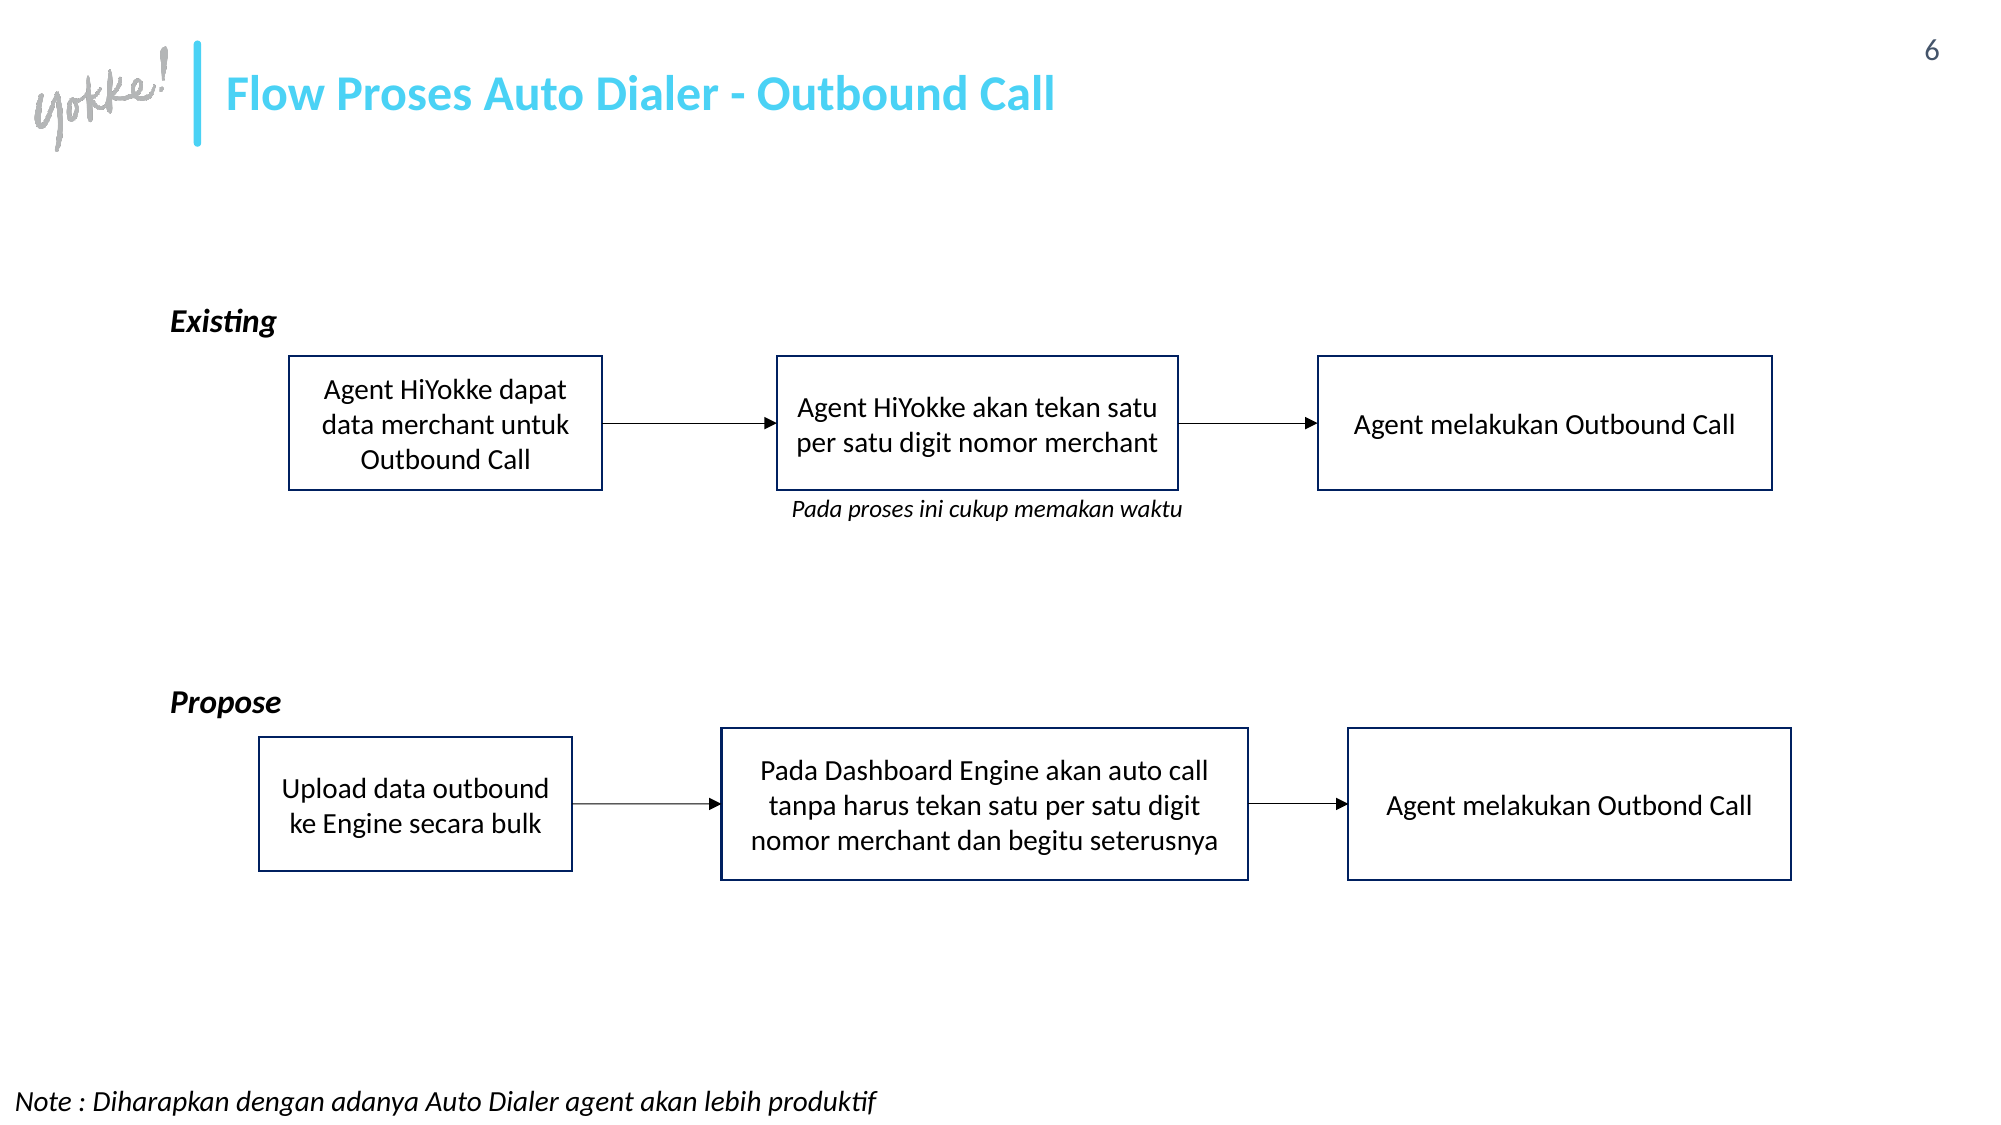

# Flow Proses Auto Dialer - Outbound Call
Existing
Agent HiYokke dapat data merchant untuk Outbound Call
Agent HiYokke akan tekan satu per satu digit nomor merchant
Agent melakukan Outbound Call
Pada proses ini cukup memakan waktu
Propose
Pada Dashboard Engine akan auto call tanpa harus tekan satu per satu digit nomor merchant dan begitu seterusnya
Agent melakukan Outbond Call
Upload data outbound ke Engine secara bulk
Note : Diharapkan dengan adanya Auto Dialer agent akan lebih produktif